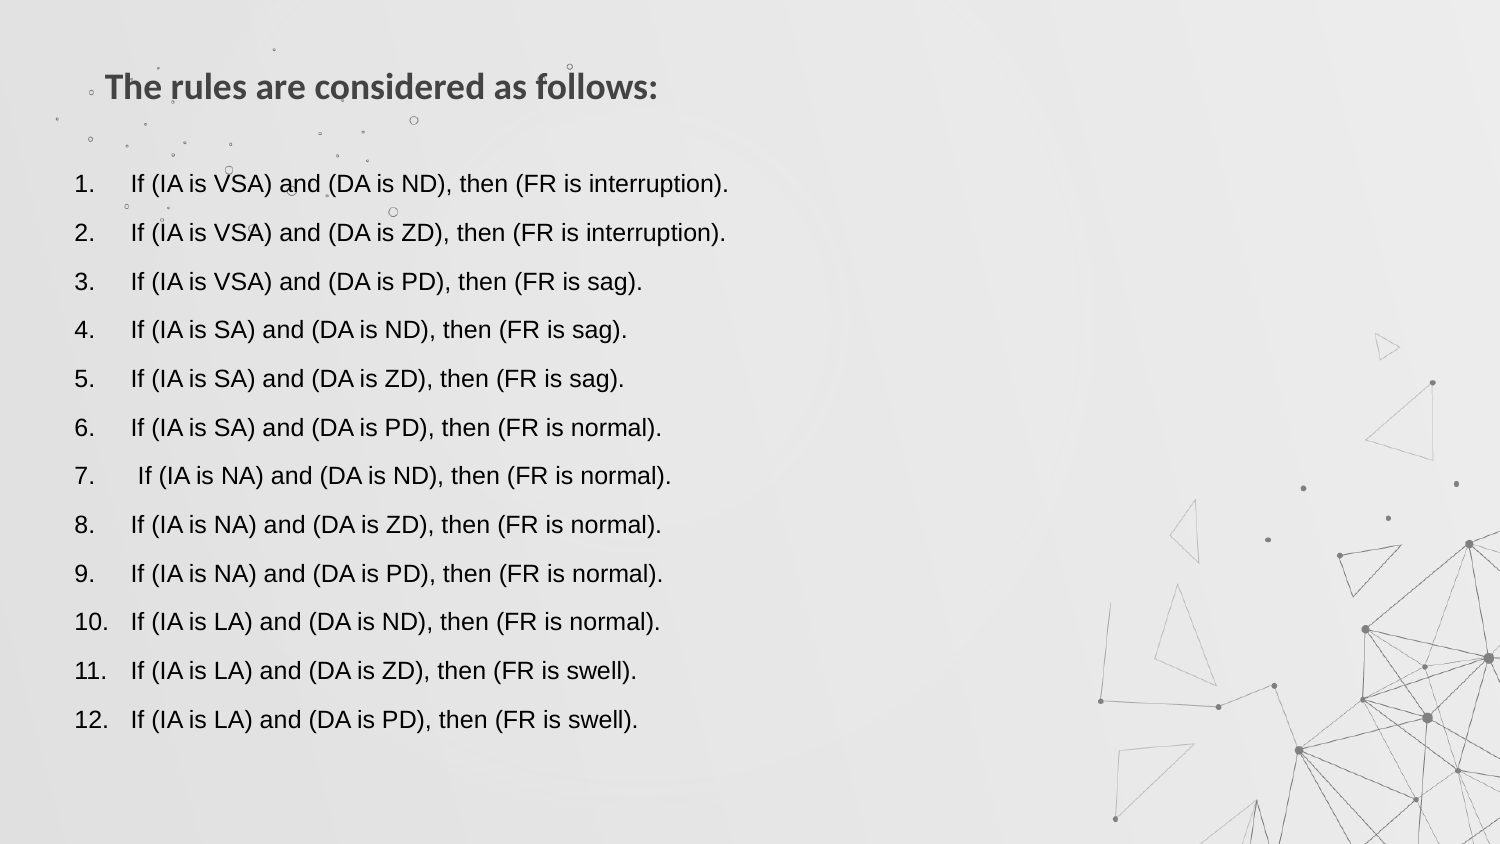

# The rules are considered as follows:
If (IA is VSA) and (DA is ND), then (FR is interruption).
If (IA is VSA) and (DA is ZD), then (FR is interruption).
If (IA is VSA) and (DA is PD), then (FR is sag).
If (IA is SA) and (DA is ND), then (FR is sag).
If (IA is SA) and (DA is ZD), then (FR is sag).
If (IA is SA) and (DA is PD), then (FR is normal).
 If (IA is NA) and (DA is ND), then (FR is normal).
If (IA is NA) and (DA is ZD), then (FR is normal).
If (IA is NA) and (DA is PD), then (FR is normal).
If (IA is LA) and (DA is ND), then (FR is normal).
If (IA is LA) and (DA is ZD), then (FR is swell).
If (IA is LA) and (DA is PD), then (FR is swell).